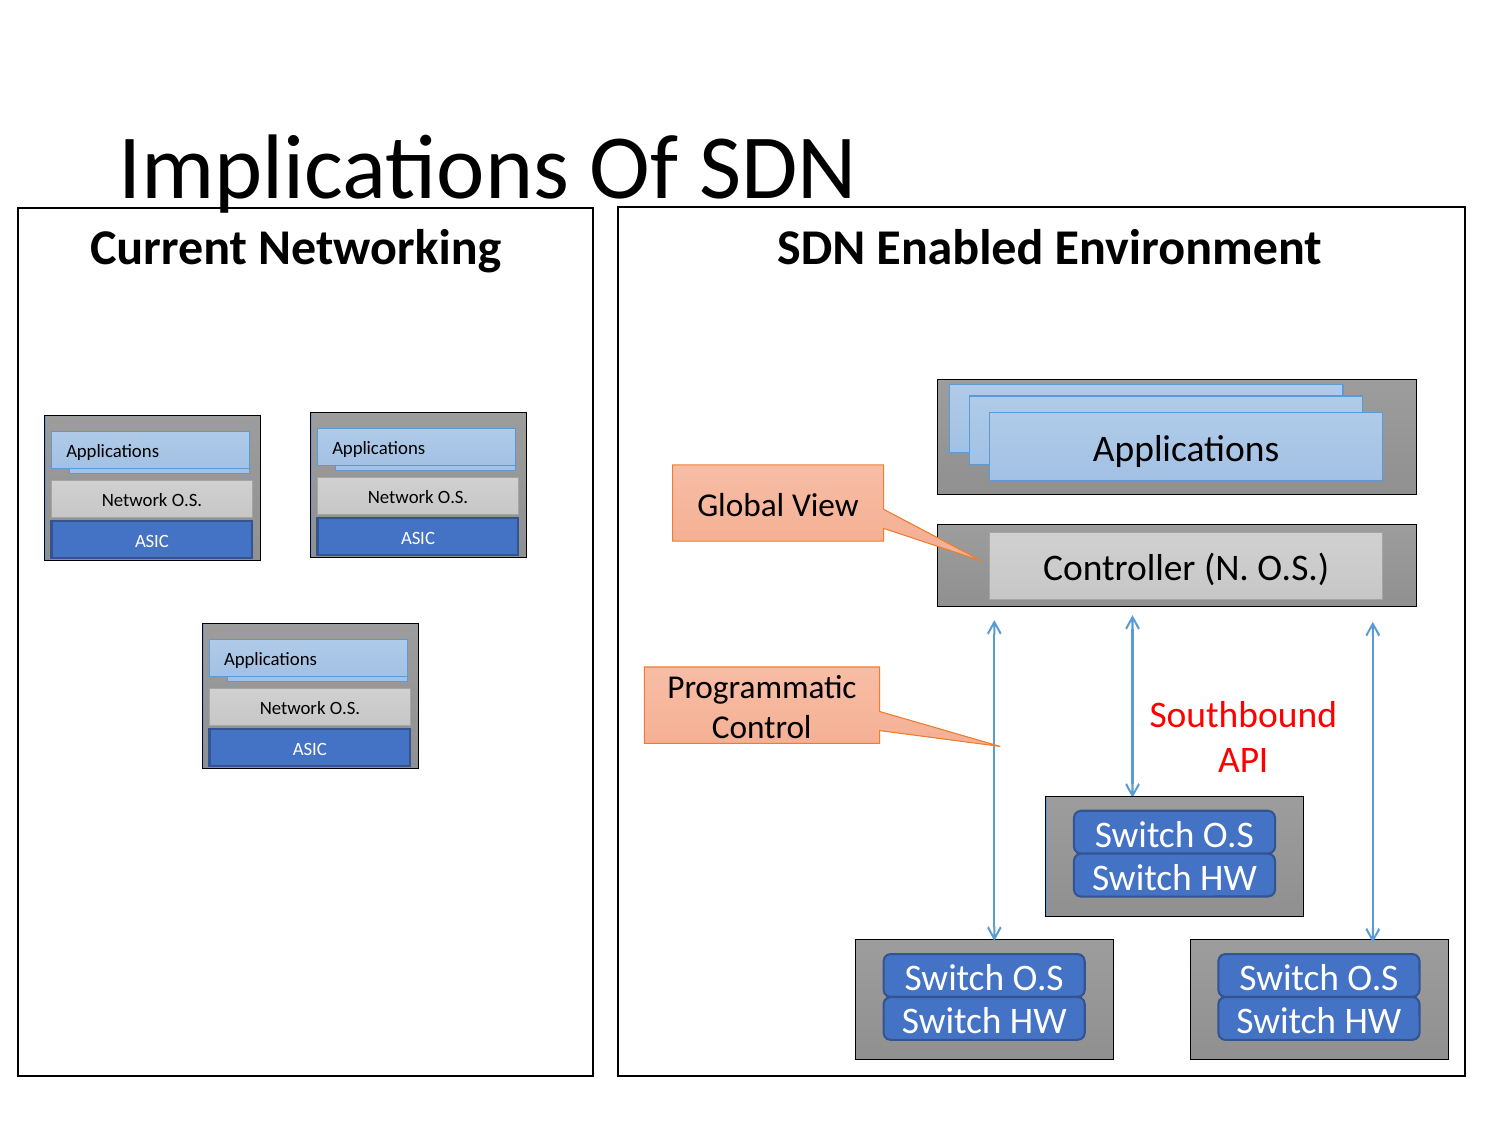

# Implications Of SDN
Current Networking
SDN Enabled Environment

Applications
Applications
Applications

Applications
Applications
Network O.S.
ASIC

Applications
Applications
Network O.S.
ASIC
Global View

Controller (N. O.S.)

Applications
Applications
Network O.S.
ASIC
Programmatic
Control
Southbound
API

Switch O.S
Switch HW

Switch O.S
Switch HW

Switch O.S
Switch HW